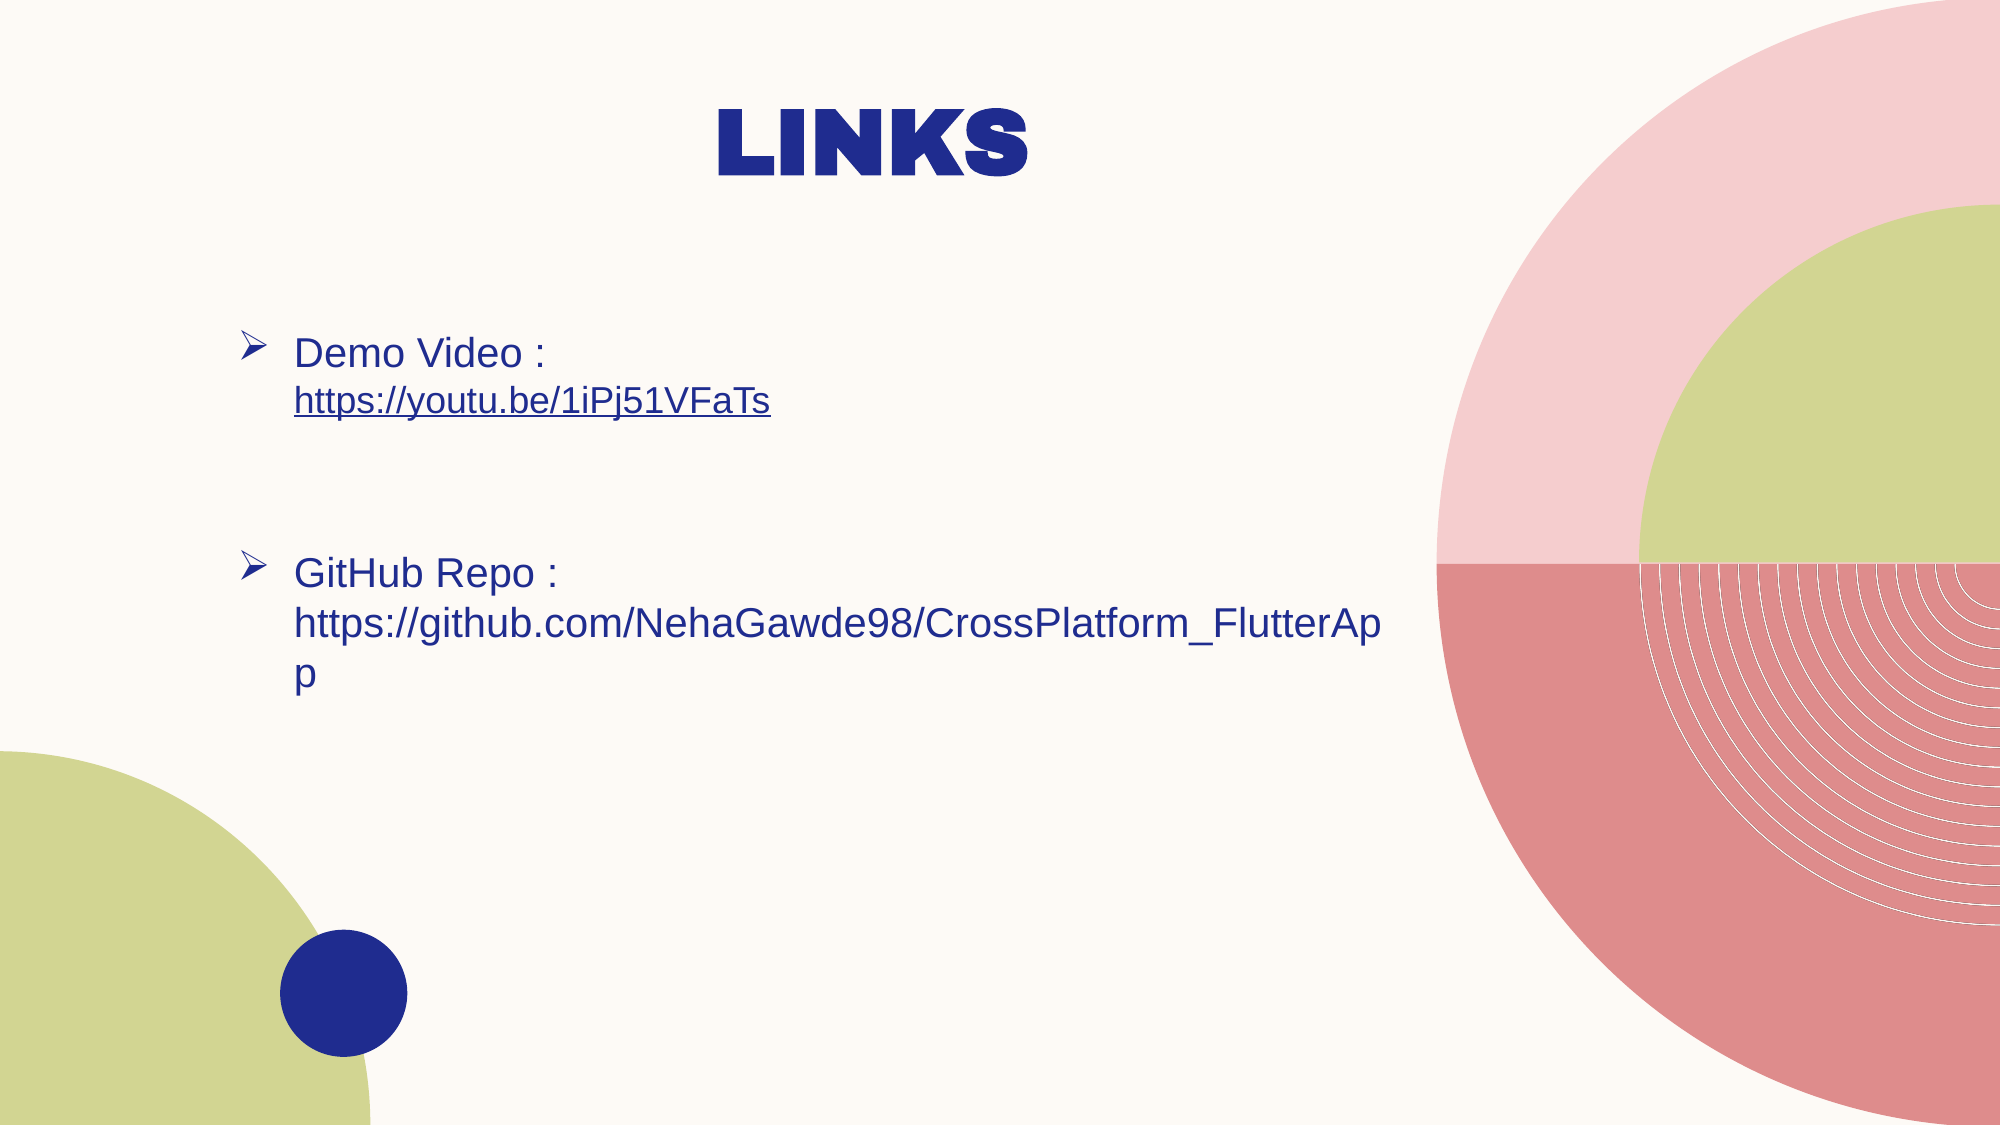

# LINKS
Demo Video :
https://youtu.be/1iPj51VFaTs
GitHub Repo :
https://github.com/NehaGawde98/CrossPlatform_FlutterApp